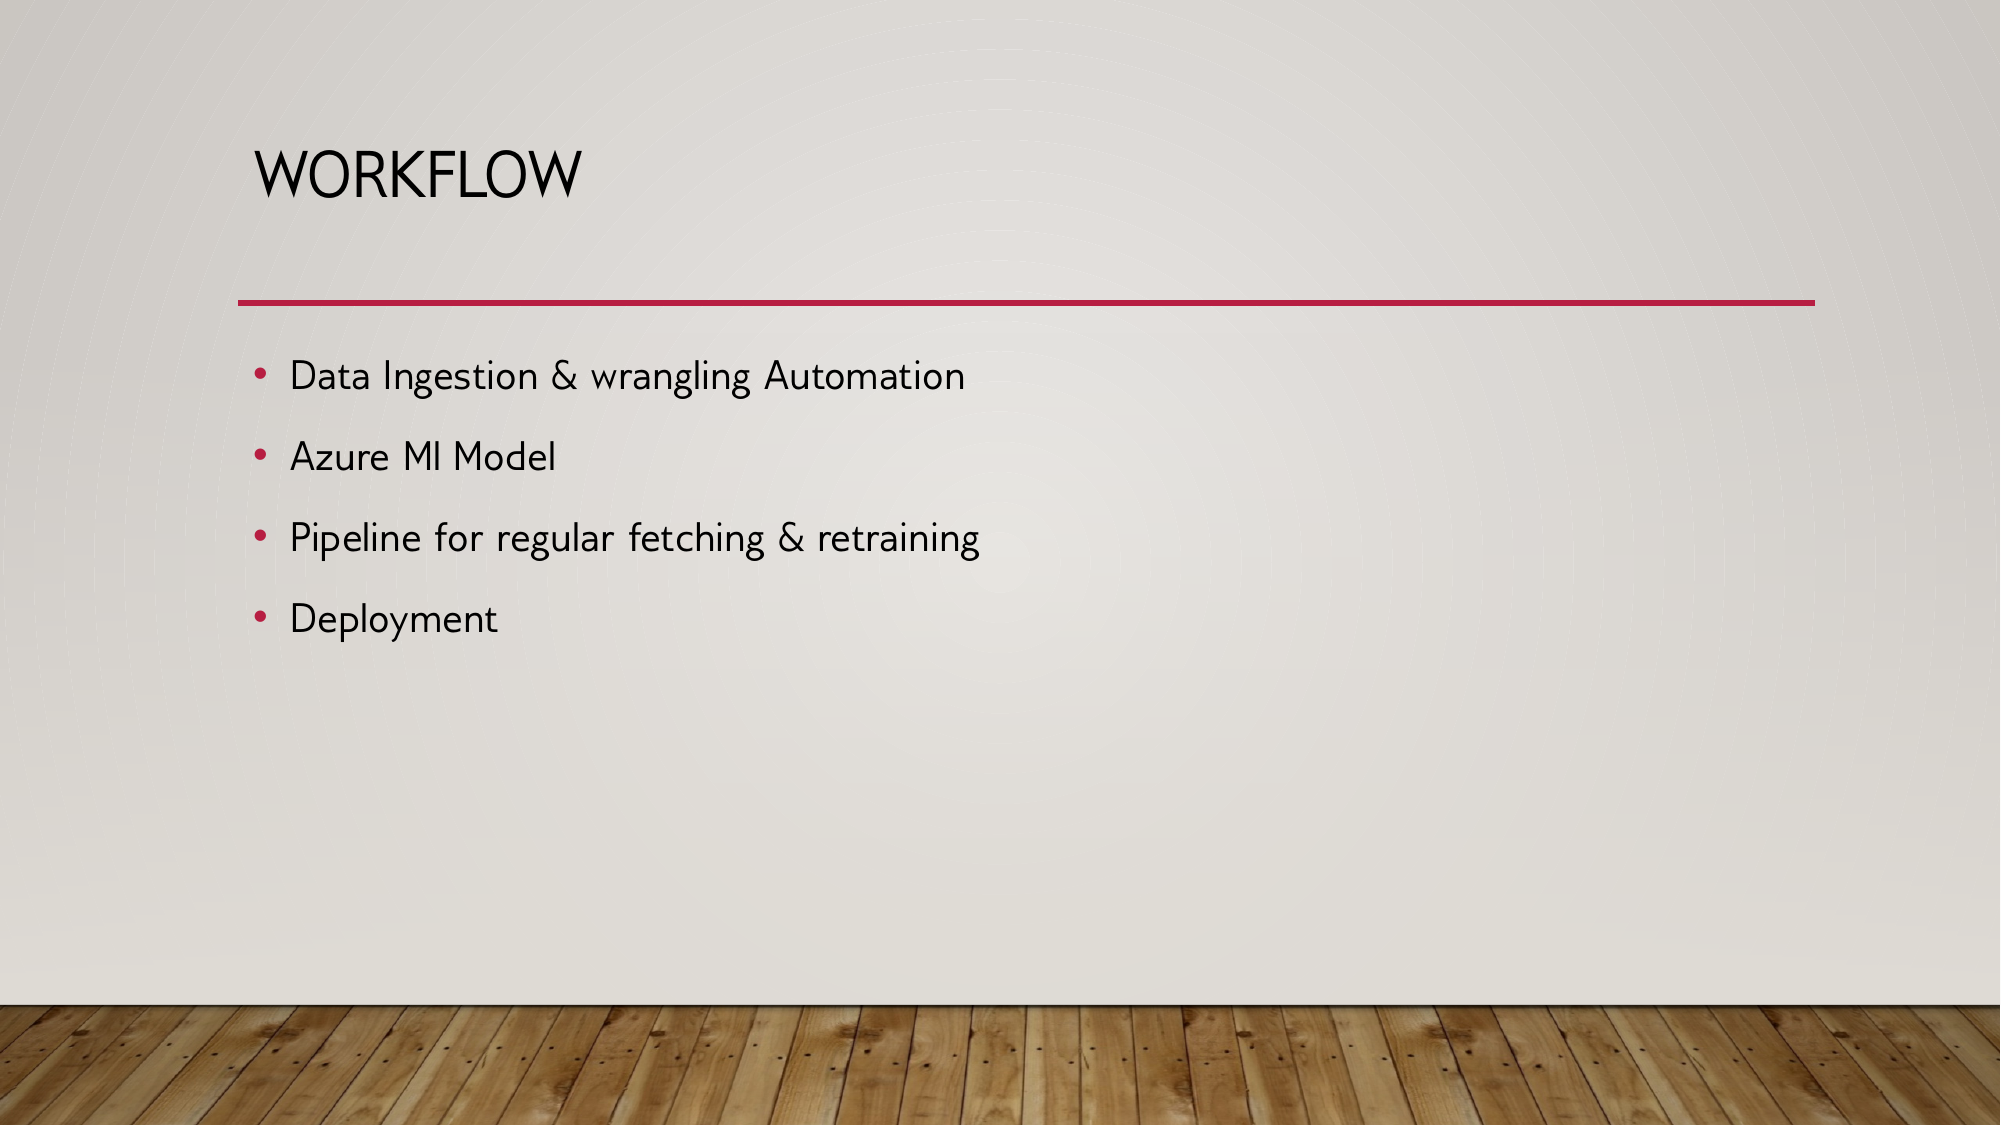

# workflow
Data Ingestion & wrangling Automation
Azure Ml Model
Pipeline for regular fetching & retraining
Deployment